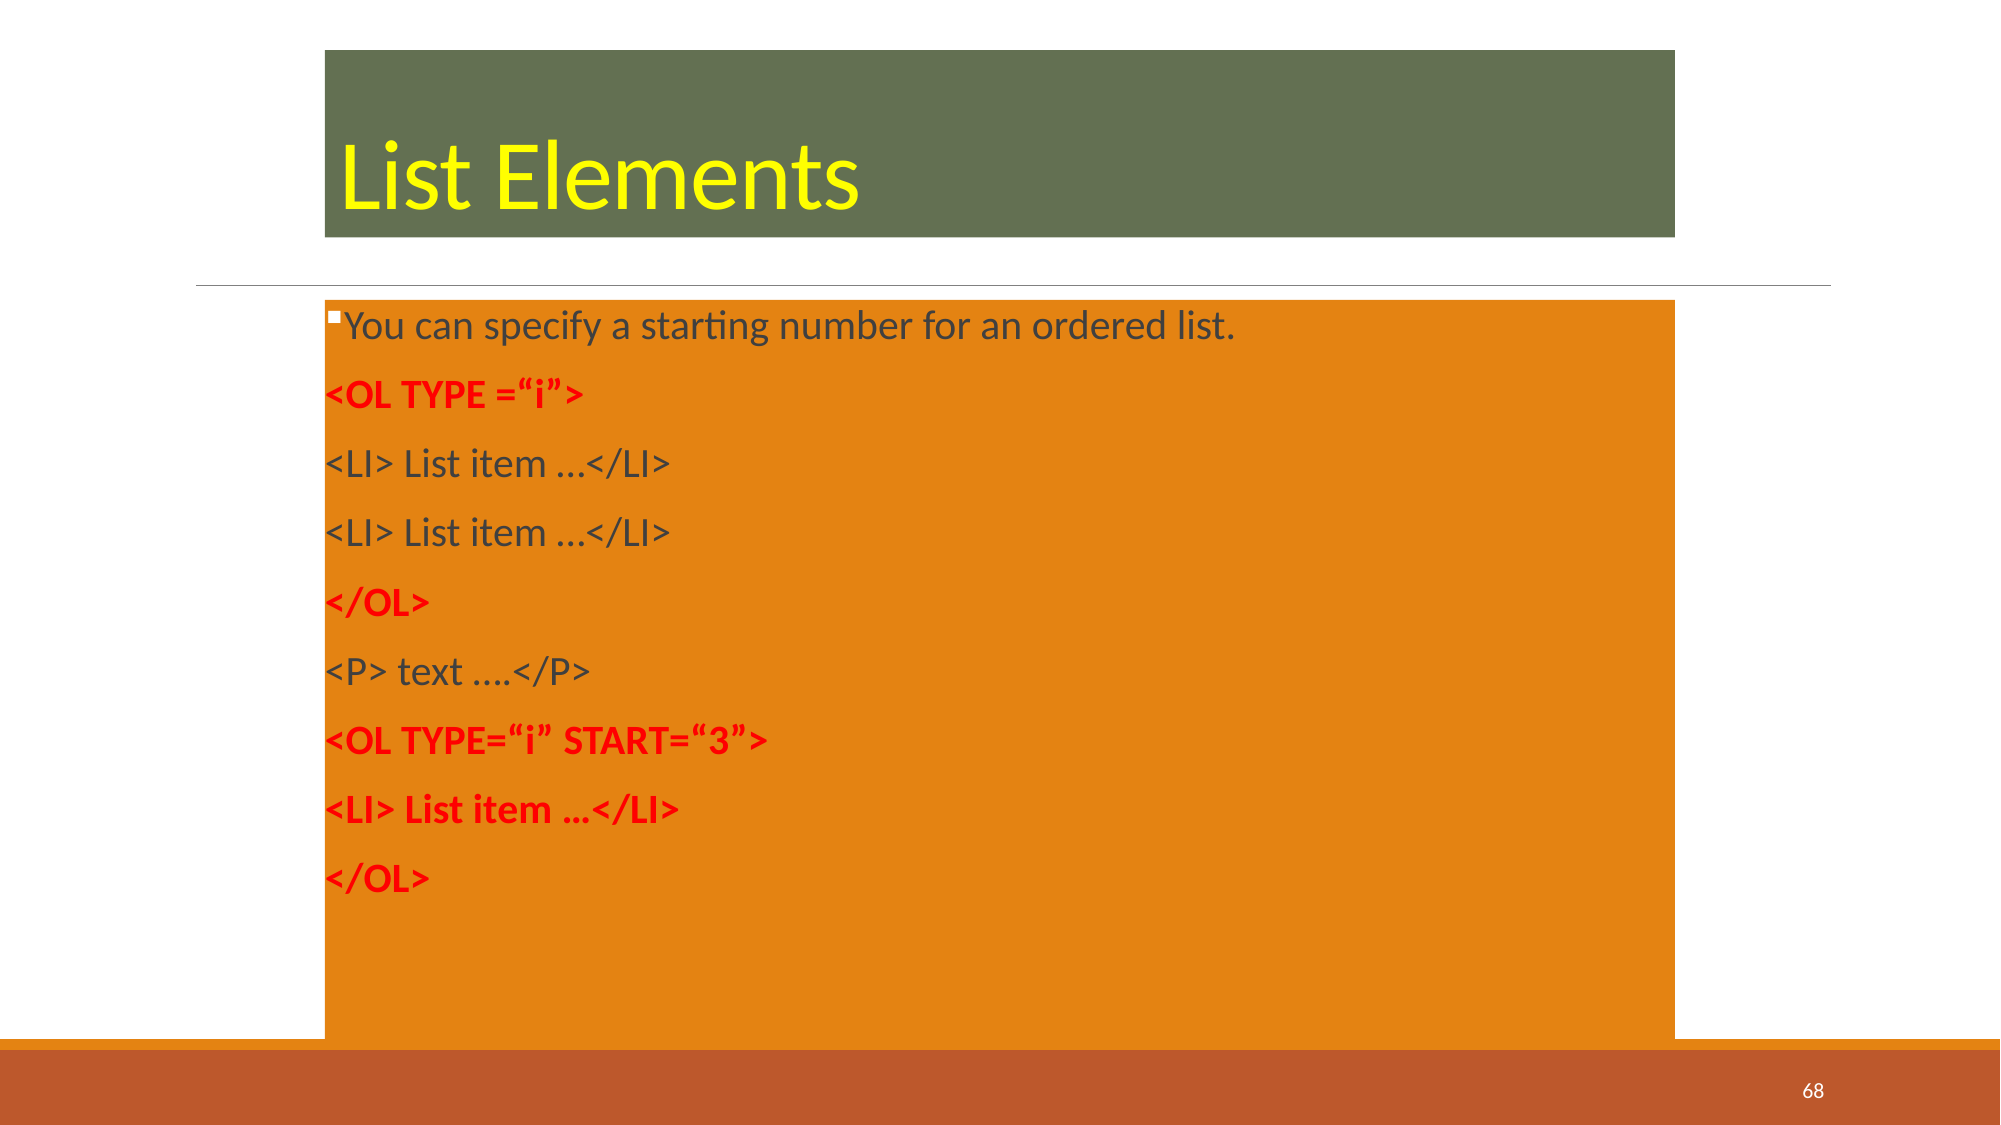

# List Elements
You can specify a starting number for an ordered list.
<OL TYPE =“i”>
<LI> List item …</LI>
<LI> List item …</LI>
</OL>
<P> text ….</P>
<OL TYPE=“i” START=“3”>
<LI> List item …</LI>
</OL>
68